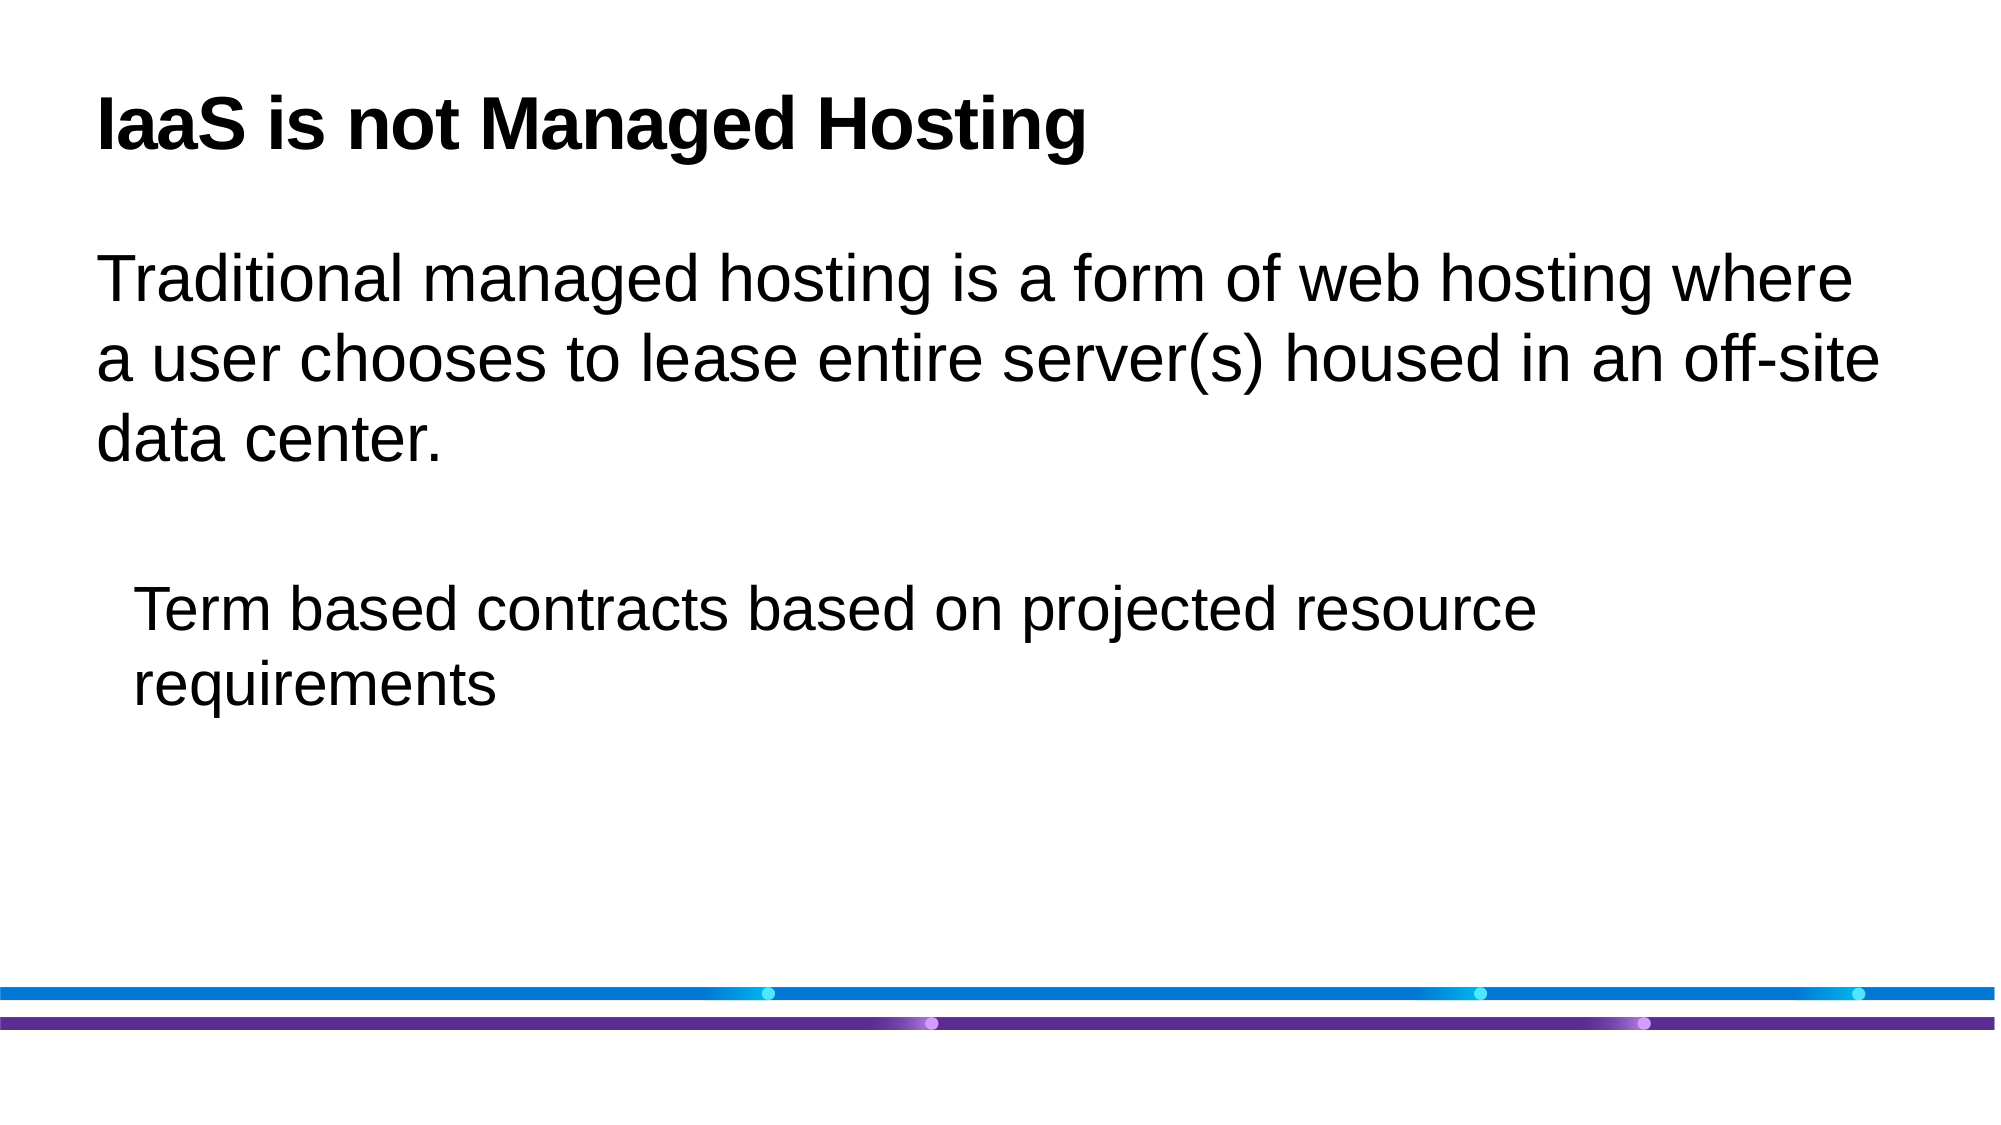

# IaaS is not Managed Hosting
Traditional managed hosting is a form of web hosting where a user chooses to lease entire server(s) housed in an off-site data center.
Term based contracts based on projected resource requirements